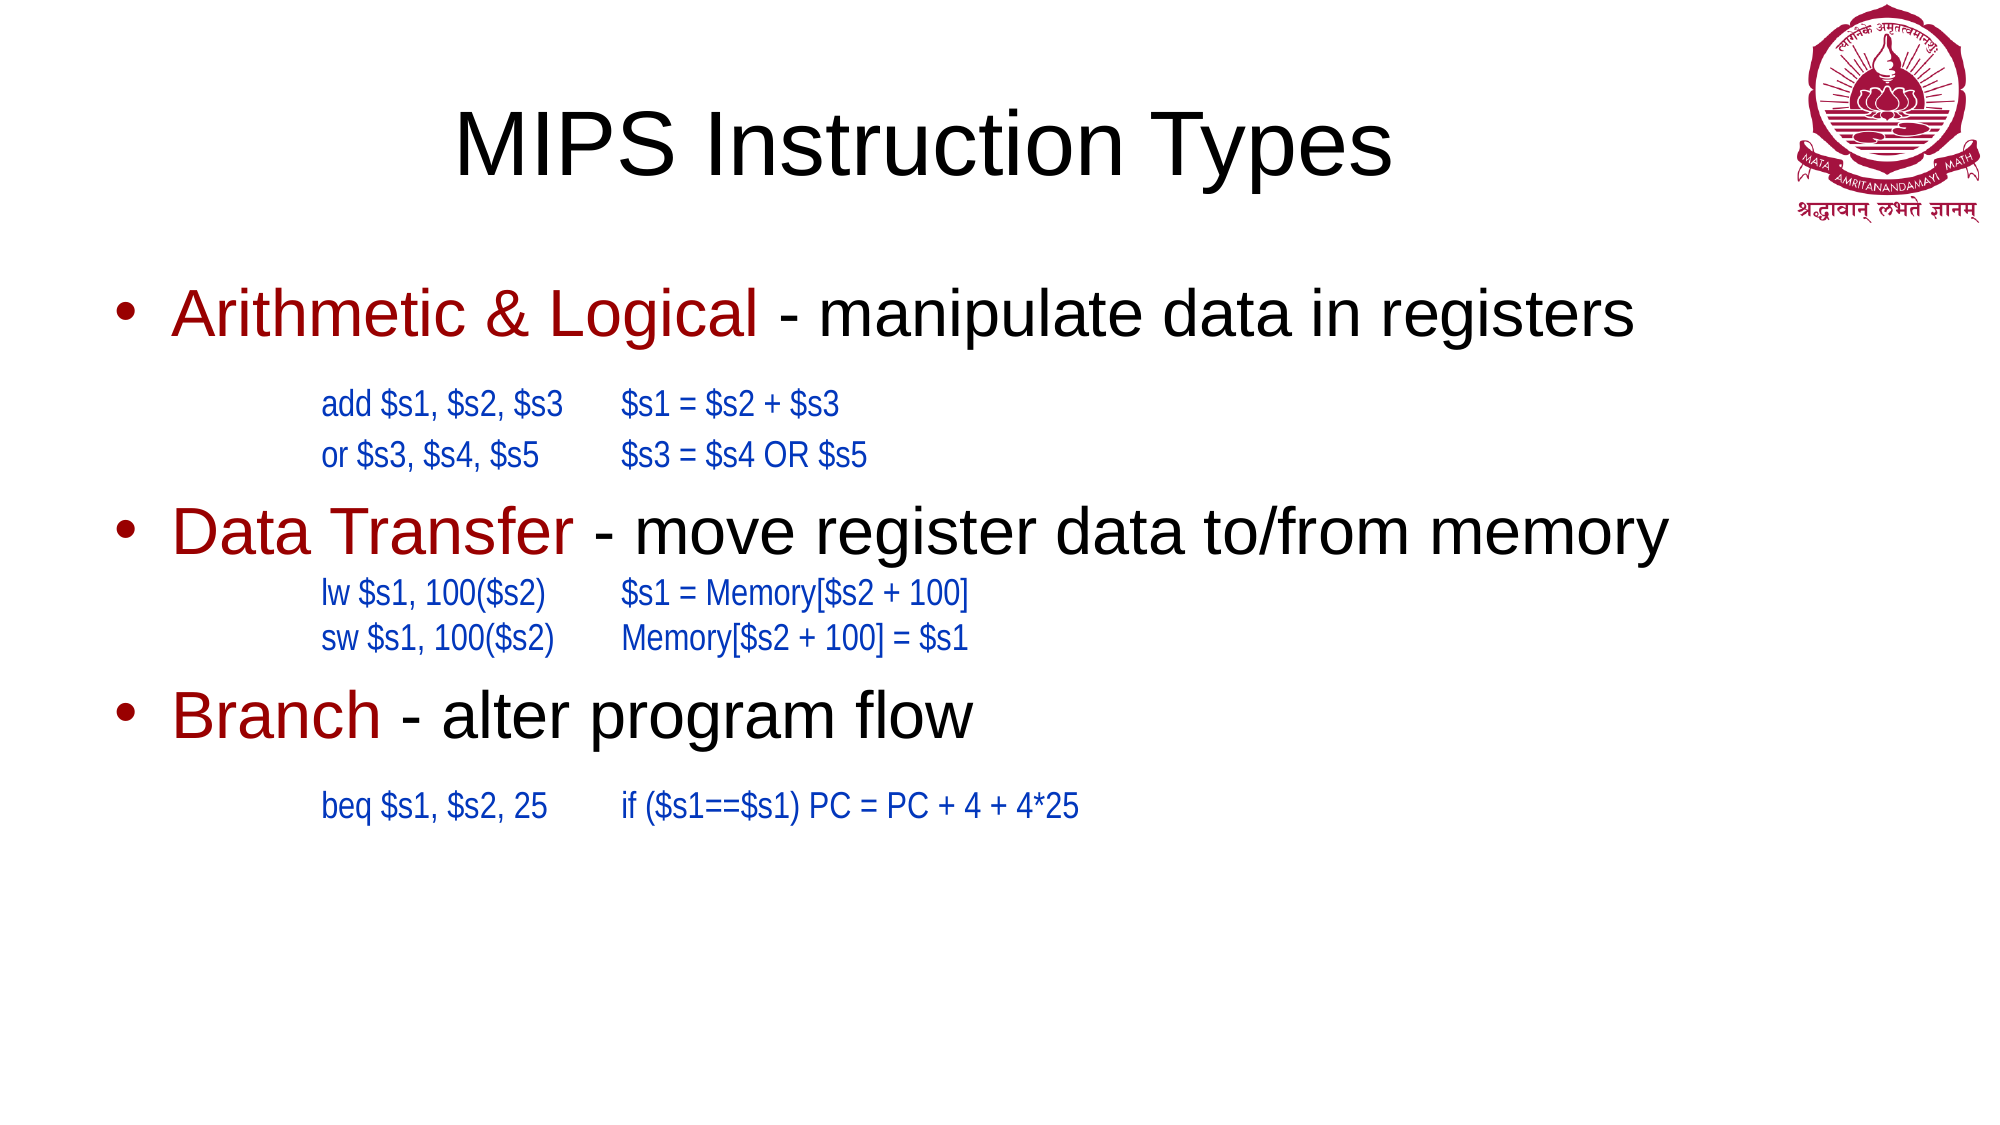

Arithmetic & Logical - manipulate data in registers
	add $s1, $s2, $s3	$s1 = $s2 + $s3
	or $s3, $s4, $s5	$s3 = $s4 OR $s5
Data Transfer - move register data to/from memory
	lw $s1, 100($s2)	$s1 = Memory[$s2 + 100]
	sw $s1, 100($s2)	Memory[$s2 + 100] = $s1
Branch - alter program flow
	beq $s1, $s2, 25	if ($s1==$s1) PC = PC + 4 + 4*25
# MIPS Instruction Types